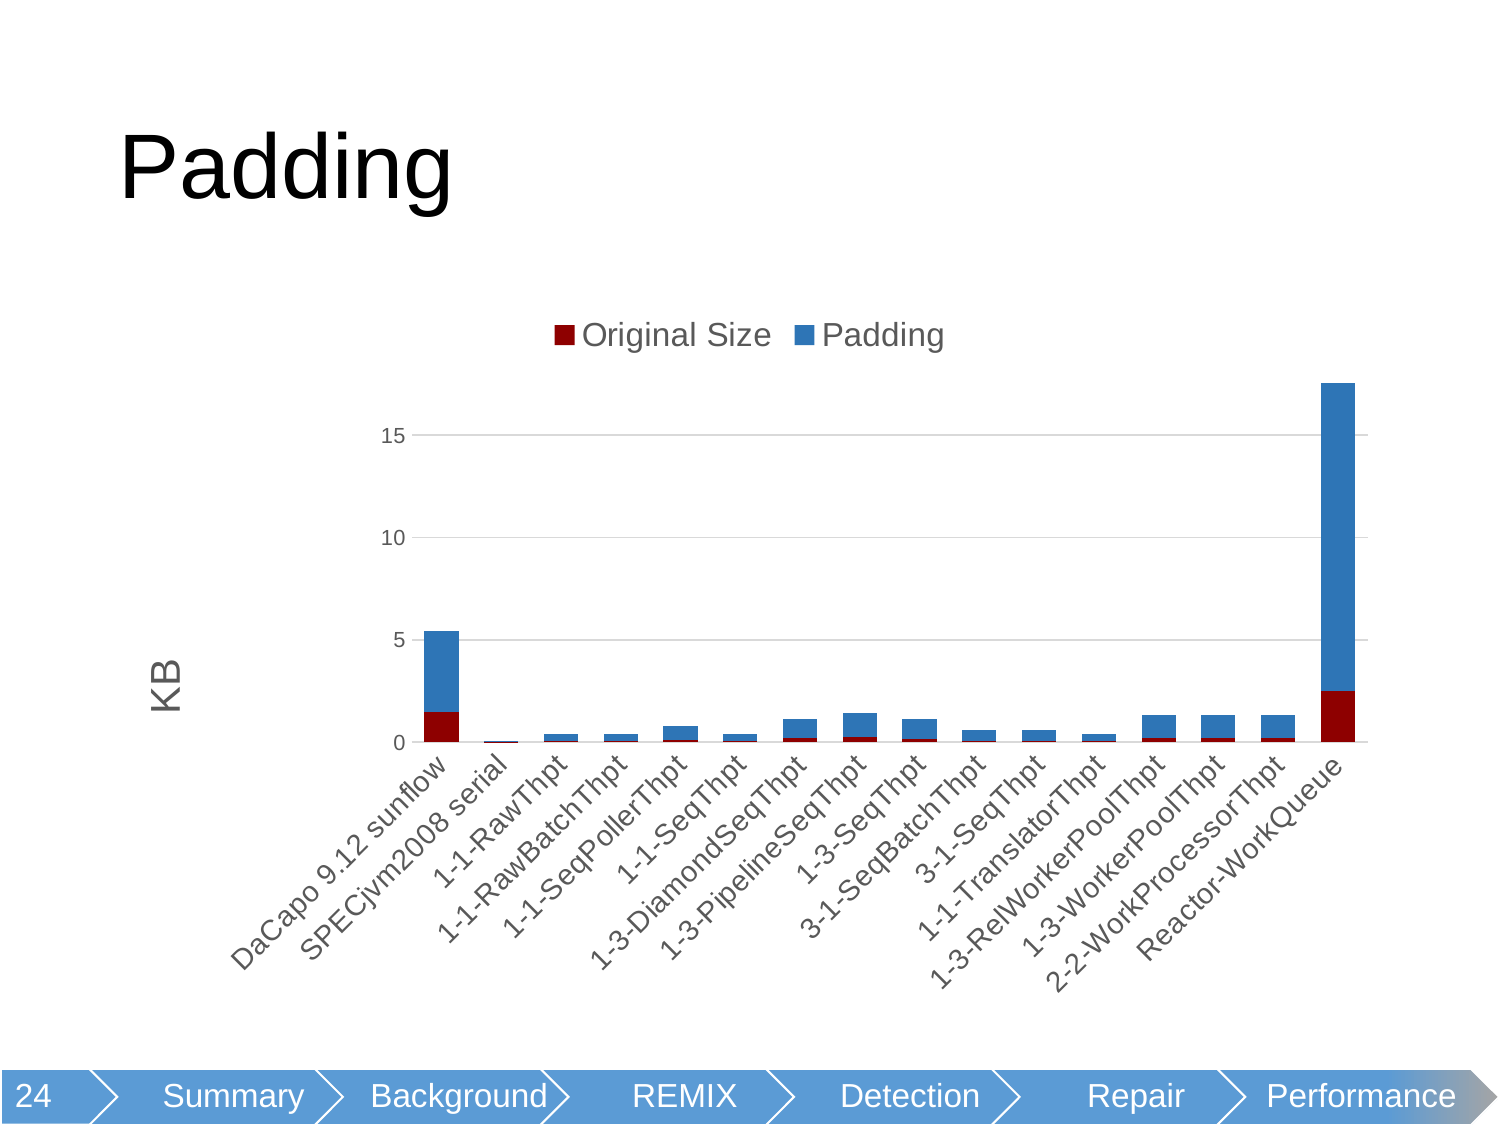

# Padding

### Chart

| Category | Original Size | Padding |
|---|---|---|
| DaCapo 9.12 sunflow | 1.464 | 3.976 |
| SPECjvm2008 serial | 0.024 | 0.04 |
| 1-1-RawThpt | 0.048 | 0.336 |
| 1-1-RawBatchThpt | 0.048 | 0.336 |
| 1-1-SeqPollerThpt | 0.096 | 0.672 |
| 1-1-SeqThpt | 0.048 | 0.336 |
| 1-3-DiamondSeqThpt | 0.192 | 0.96 |
| 1-3-PipelineSeqThpt | 0.256 | 1.152 |
| 1-3-SeqThpt | 0.168 | 0.96 |
| 3-1-SeqBatchThpt | 0.072 | 0.504 |
| 3-1-SeqThpt | 0.072 | 0.504 |
| 1-1-TranslatorThpt | 0.048 | 0.336 |
| 1-3-RelWorkerPoolThpt | 0.192 | 1.128 |
| 1-3-WorkerPoolThpt | 0.192 | 1.128 |
| 2-2-WorkProcessorThpt | 0.2 | 1.144 |
| Reactor-WorkQueue | 2.496 | 15.04 |
24
Summary
Background
REMIX
Detection
Repair
Performance